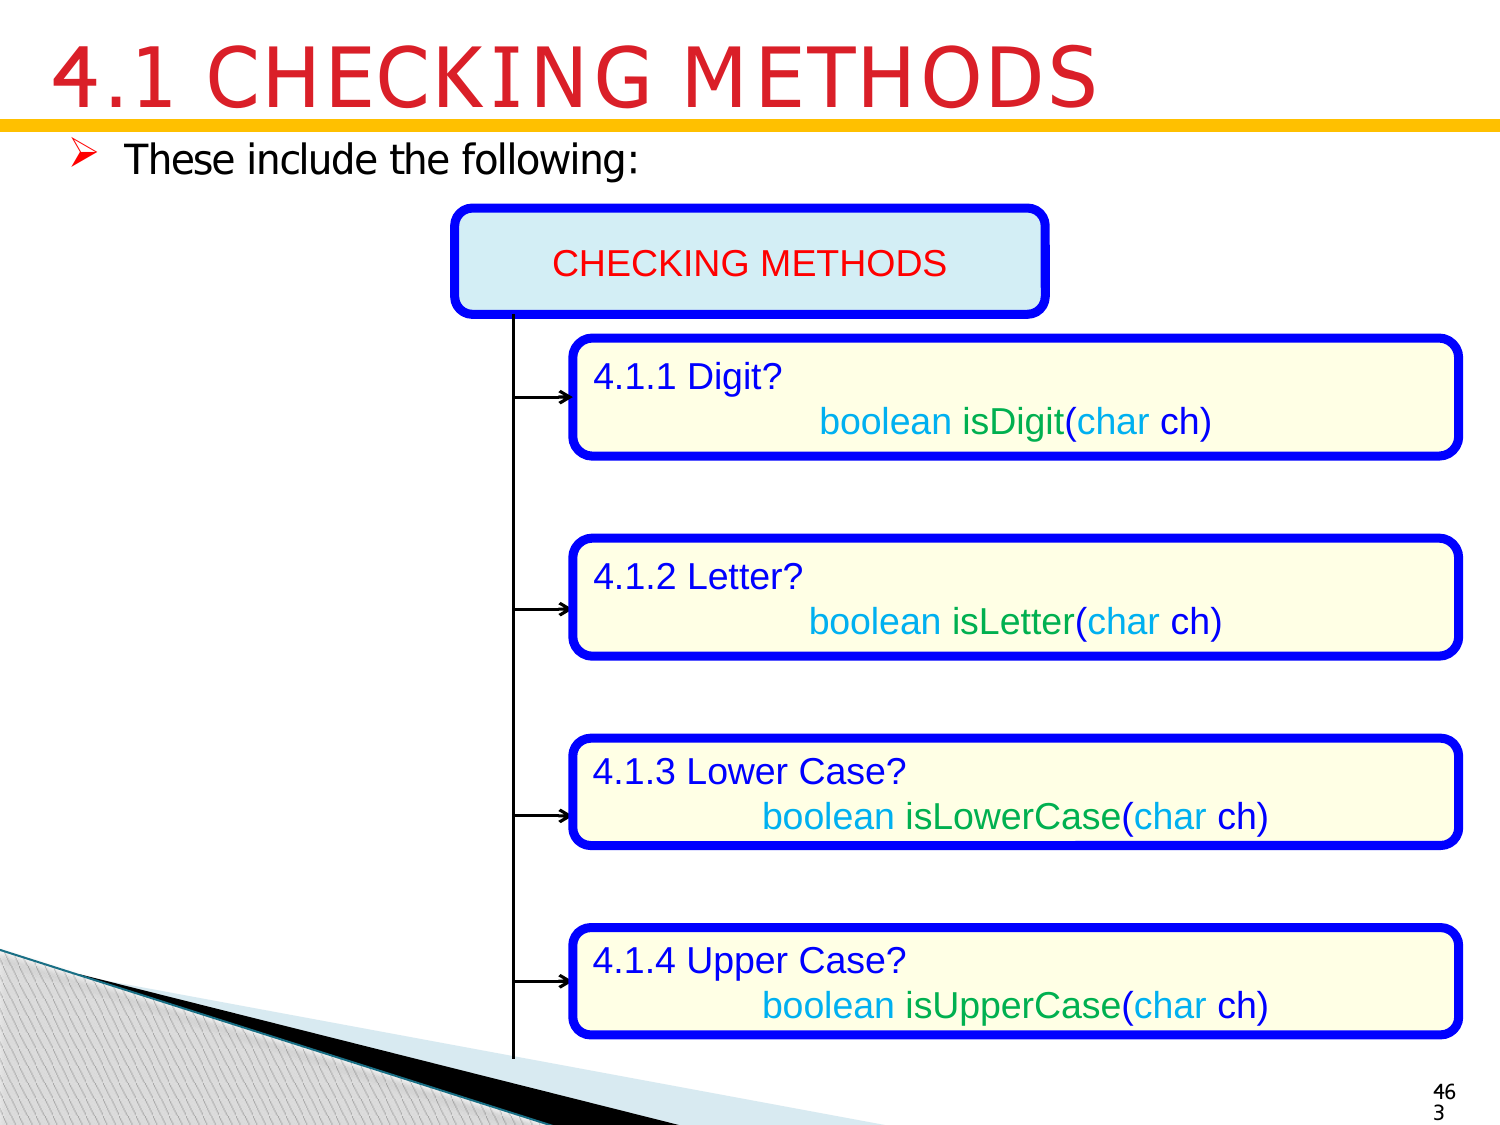

# 4.1 CHECKING METHODS
These include the following:
CHECKING METHODS
4.1.1 Digit?
boolean isDigit(char ch)
4.1.2 Letter?
boolean isLetter(char ch)
4.1.3 Lower Case?
boolean isLowerCase(char ch)
4.1.4 Upper Case?
boolean isUpperCase(char ch)
463